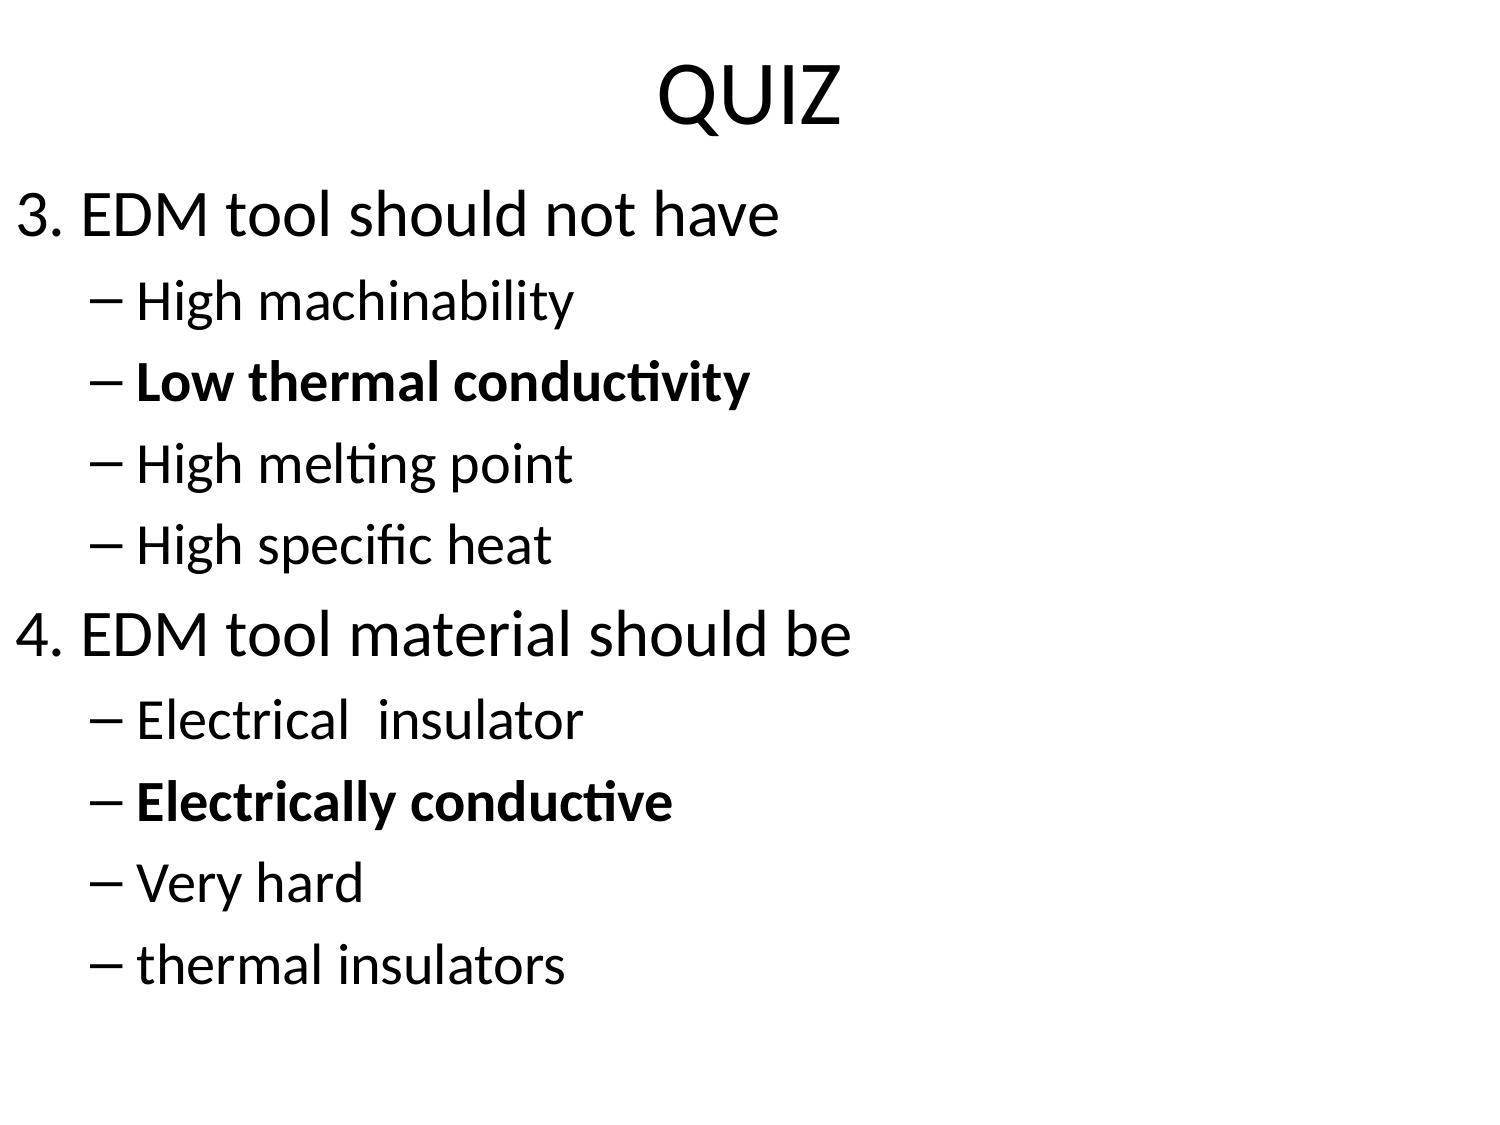

# QUIZ
3. EDM tool should not have
High machinability
Low thermal conductivity
High melting point
High specific heat
4. EDM tool material should be
Electrical  insulator
Electrically conductive
Very hard
thermal insulators